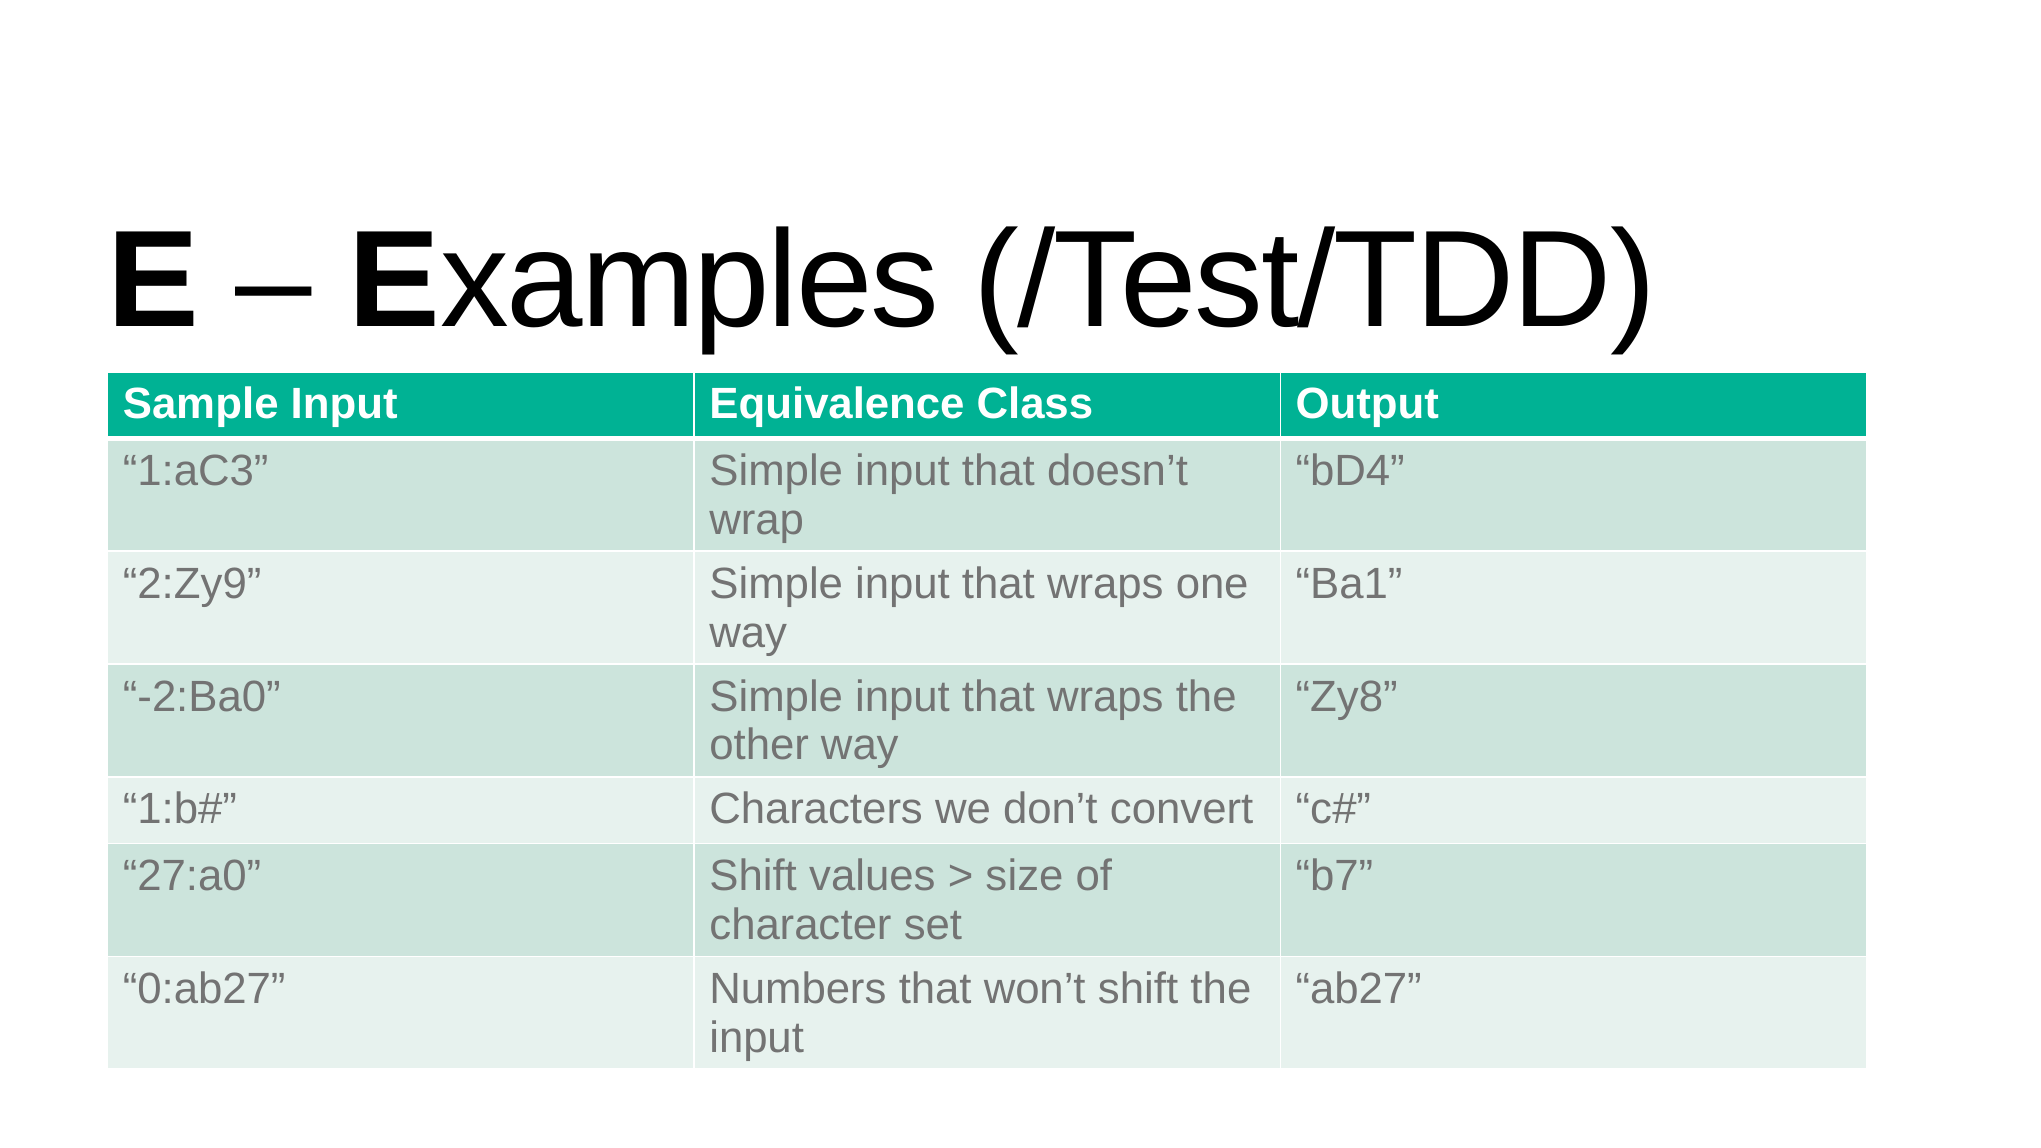

# E – Examples (/Test/TDD)
| Sample Input | Equivalence Class | Output |
| --- | --- | --- |
| “1:aC3” | Simple input that doesn’t wrap | “bD4” |
| “2:Zy9” | Simple input that wraps one way | “Ba1” |
| “-2:Ba0” | Simple input that wraps the other way | “Zy8” |
| “1:b#” | Characters we don’t convert | “c#” |
| “27:a0” | Shift values > size of character set | “b7” |
| “0:ab27” | Numbers that won’t shift the input | “ab27” |